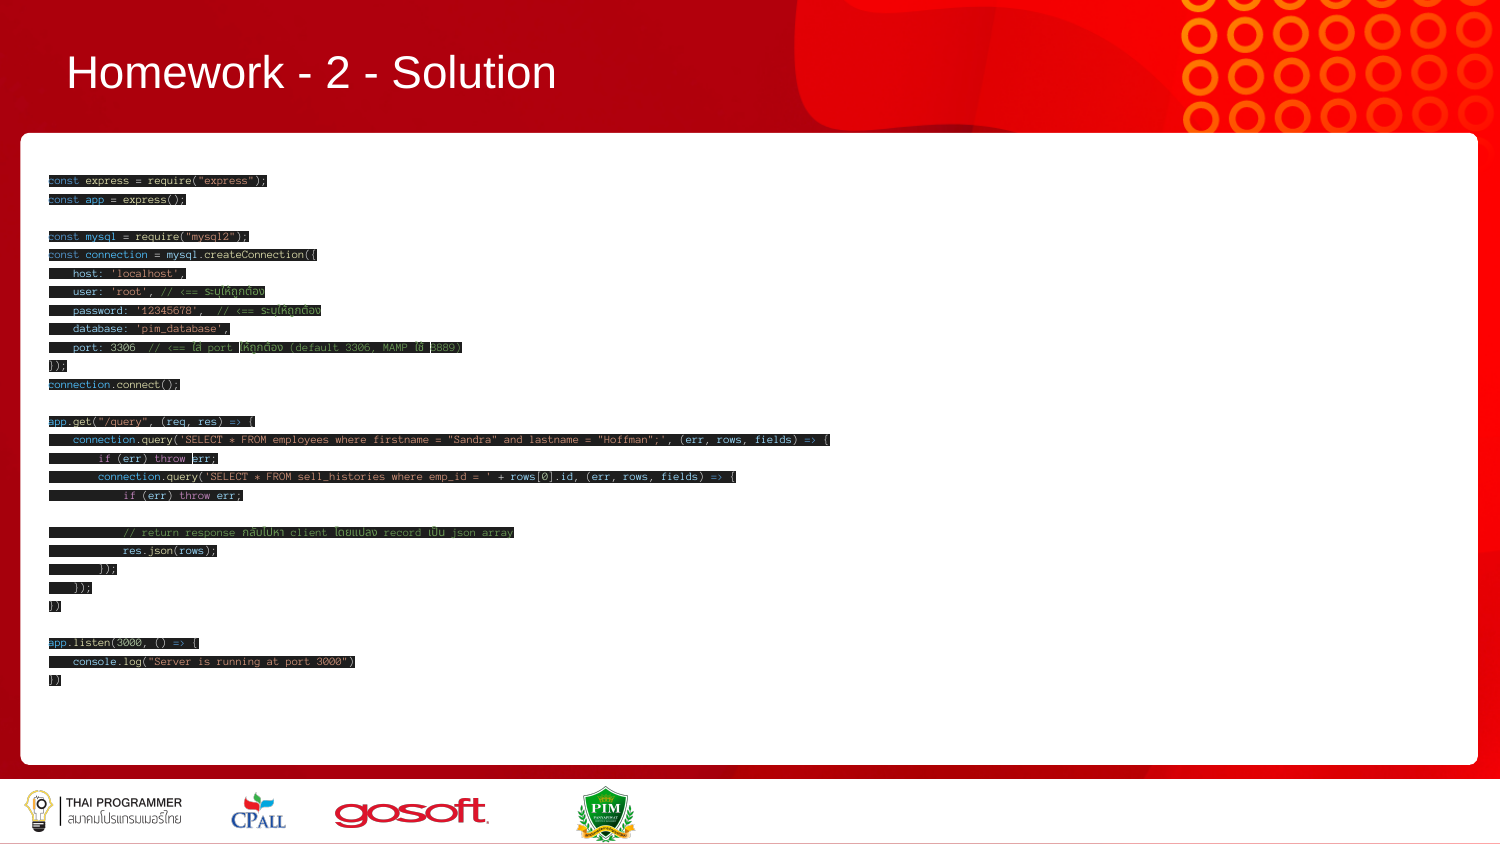

# Homework - 2 - Solution
const express = require("express");
const app = express();

const mysql = require("mysql2");
const connection = mysql.createConnection({
    host: 'localhost',
    user: 'root', // <== ระบุให้ถูกต้อง
    password: '12345678',  // <== ระบุให้ถูกต้อง
    database: 'pim_database',
    port: 3306  // <== ใส่ port ให้ถูกต้อง (default 3306, MAMP ใช้ 8889)
});
connection.connect();

app.get("/query", (req, res) => {
    connection.query('SELECT * FROM employees where firstname = "Sandra" and lastname = "Hoffman";', (err, rows, fields) => {
        if (err) throw err;
        connection.query('SELECT * FROM sell_histories where emp_id = ' + rows[0].id, (err, rows, fields) => {
            if (err) throw err;

            // return response กลับไปหา client โดยแปลง record เป็น json array
            res.json(rows);
        });
    });
})

app.listen(3000, () => {
    console.log("Server is running at port 3000")
})